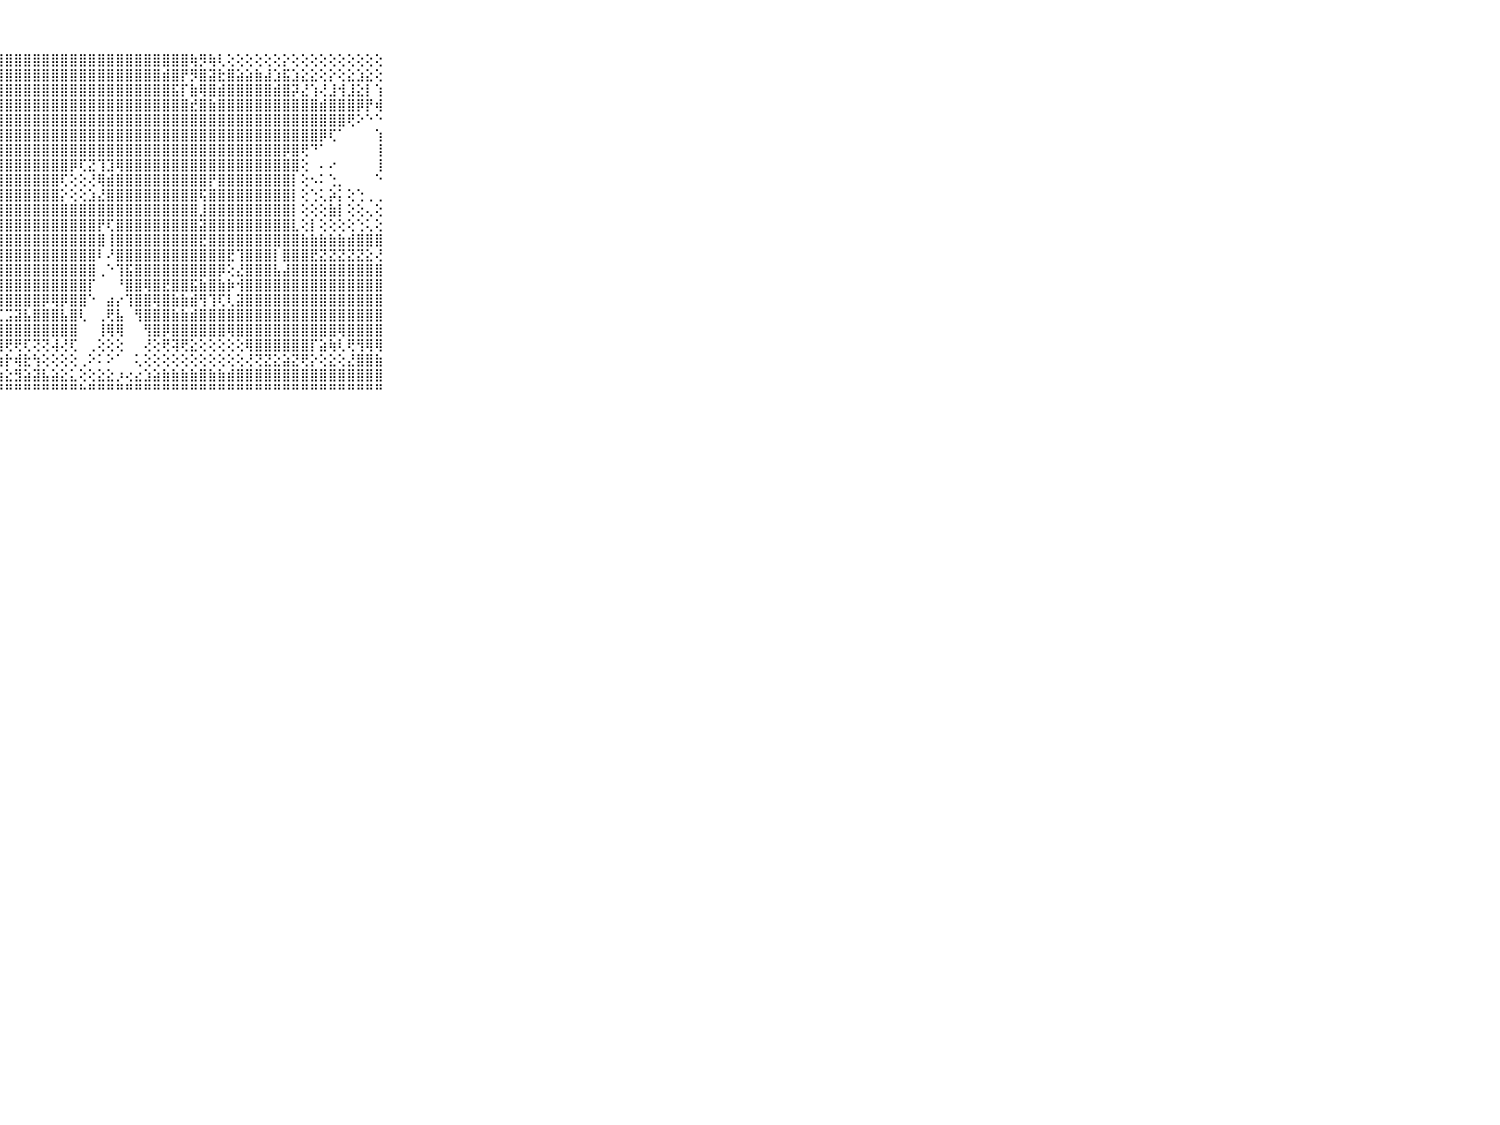

⠀⠀⠀⠀⠀⠀⠀⠀⠀⠀⠀⣿⣿⣿⣿⣿⣿⣿⣿⣿⣿⣿⣿⣿⣿⣿⣿⣿⣿⣿⣿⣿⣿⣿⣿⣿⣿⣿⣿⣿⣿⣿⣿⣿⣿⣿⣿⣿⢷⡻⢷⢇⢕⢕⢕⢕⢕⢕⡕⢕⢕⢕⢕⢕⢕⢕⢕⢕⢕⠀⠀⠀⠀⠀⠀⠀⠀⠀⠀⠀⠀
⠀⠀⠀⠀⠀⠀⠀⠀⠀⠀⠀⣿⣿⣿⣿⣿⣿⣿⣿⣿⣿⣿⣿⣿⣿⣿⣿⣿⣿⣿⣿⣿⣿⣿⣿⣿⣿⣿⣿⣿⣿⣿⣿⣿⣿⣾⣿⡟⡻⣿⣽⣗⣿⣵⣵⣷⣼⣱⣯⣱⣕⣕⢕⡕⢕⣕⣱⣕⢕⠀⠀⠀⠀⠀⠀⠀⠀⠀⠀⠀⠀
⠀⠀⠀⠀⠀⠀⠀⠀⠀⠀⠀⣿⣿⣿⣿⣿⣿⣿⣿⣿⣿⣿⣿⣿⣿⣿⣿⣿⣿⣿⣿⣿⣿⣿⣿⣿⣿⣿⣿⣿⣿⣿⣿⣿⣿⣿⣯⡏⣷⢿⣿⣾⣿⣿⣿⣿⣿⣾⣿⡽⣜⢱⢜⣸⢺⣸⣕⡇⢱⠀⠀⠀⠀⠀⠀⠀⠀⠀⠀⠀⠀
⠀⠀⠀⠀⠀⠀⠀⠀⠀⠀⠀⣿⣿⣿⣿⣿⣿⣿⣿⣿⣿⣿⣿⣿⣿⣿⣿⣿⣿⣿⣿⣿⣿⣿⣿⣿⣿⣿⣿⣿⣿⣿⣿⣿⣿⣿⣿⣿⣞⣿⣷⣿⣿⣿⣿⣿⣿⣿⣿⣿⣿⣿⣾⣿⣿⣿⡿⡟⢾⠀⠀⠀⠀⠀⠀⠀⠀⠀⠀⠀⠀
⠀⠀⠀⠀⠀⠀⠀⠀⠀⠀⠀⣿⣿⣿⣿⣿⣿⣿⣿⣿⣿⣿⣿⣿⣿⣿⣿⣿⣿⣿⣿⣿⣿⣿⣿⣿⣿⣿⣿⣿⣿⣿⣿⣿⣿⣿⣿⣿⣿⣿⣿⣿⣿⣿⣿⣿⣿⣿⣿⣿⣿⣿⣿⣿⣿⢟⠕⠑⠑⠀⠀⠀⠀⠀⠀⠀⠀⠀⠀⠀⠀
⠀⠀⠀⠀⠀⠀⠀⠀⠀⠀⠀⣿⣿⢿⢿⢿⣿⣿⣿⣿⣿⣿⣿⣿⣿⣿⣿⣿⣿⣿⣿⣿⣿⣿⣿⣿⣿⣿⣿⣿⣿⣿⣿⣿⣿⣿⣿⣿⣿⣿⣿⣿⣿⣿⣿⣿⣿⣿⣿⣿⣿⣿⡿⢏⠁⠀⠀⠀⢱⠀⠀⠀⠀⠀⠀⠀⠀⠀⠀⠀⠀
⠀⠀⠀⠀⠀⠀⠀⠀⠀⠀⠀⣑⡗⢟⢹⢷⣕⢹⢝⢿⣿⣿⣿⣿⣿⣿⣿⣿⣿⣿⣿⣿⣿⣿⣿⣿⣿⣿⣿⣿⣿⣿⣿⣿⣿⣿⣿⣿⣿⣿⣿⣿⣿⣿⣿⣿⣿⣿⡿⣿⢟⠙⠁⠀⠀⠀⠀⠀⢸⠀⠀⠀⠀⠀⠀⠀⠀⠀⠀⠀⠀
⠀⠀⠀⠀⠀⠀⠀⠀⠀⠀⠀⢕⢕⢕⢕⢕⢜⢻⣿⣧⢝⣿⣿⣿⣿⣿⣿⣿⣿⣿⣿⣿⣿⣿⣿⡿⢏⣝⢹⣹⢿⣿⣿⣿⣿⣿⣿⣿⣿⣿⣿⣿⣿⣿⣿⣿⣿⣿⣿⣿⢕⠀⠄⠔⠀⠀⠀⠀⢸⠀⠀⠀⠀⠀⠀⠀⠀⠀⠀⠀⠀
⠀⠀⠀⠀⠀⠀⠀⠀⠀⠀⠀⢕⢕⢕⢕⢕⢕⢕⢜⢿⣷⣜⣿⣿⣿⣿⣿⣿⣿⣿⣿⣿⣿⣿⢏⢕⢕⢜⢿⣾⣿⣿⣿⣿⣿⣿⣿⣿⣿⣿⡟⣿⣿⣿⣿⣿⣿⣿⣿⡇⢕⠢⠅⢑⡀⠀⠀⠀⠑⠀⠀⠀⠀⠀⠀⠀⠀⠀⠀⠀⠀
⠀⠀⠀⠀⠀⠀⠀⠀⠀⠀⠀⣿⣷⣷⣷⣷⣷⣵⣵⣸⣿⣿⢽⣿⣿⣿⣿⣿⣿⣿⣿⣿⣿⣿⡕⢕⢕⣱⣜⣿⣿⣿⣿⣿⣿⣿⣿⣿⣿⢯⣿⣿⣿⣿⣿⣿⣿⣿⣿⡇⢕⢑⢅⡵⡅⢕⢑⢀⢀⠀⠀⠀⠀⠀⠀⠀⠀⠀⠀⠀⠀
⠀⠀⠀⠀⠀⠀⠀⠀⠀⠀⠀⣿⣿⣿⣿⣿⣿⣿⣿⣿⣿⡟⣿⣿⣿⣿⣿⣿⣿⣿⣿⣿⣿⣿⣿⣿⣿⣿⣿⣿⣿⣿⣿⣿⣿⣿⣿⣿⣿⣸⣿⣿⣿⣿⣿⣿⣿⣿⣿⡇⢕⢕⢕⣷⡇⢕⢕⢄⢕⠀⠀⠀⠀⠀⠀⠀⠀⠀⠀⠀⠀
⠀⠀⠀⠀⠀⠀⠀⠀⠀⠀⠀⣿⣿⣿⣿⣿⣿⣿⣿⣿⣿⣿⣾⣿⣿⣿⣿⣿⣿⣿⣿⣿⣿⣿⣿⣿⣿⣿⡟⢏⣿⣿⣿⣿⣿⣿⣿⣿⣿⣽⣿⣿⣿⣿⣿⣿⣿⣿⣿⣇⢕⡇⢕⢕⢕⢕⢑⢅⢕⠀⠀⠀⠀⠀⠀⠀⠀⠀⠀⠀⠀
⠀⠀⠀⠀⠀⠀⠀⠀⠀⠀⠀⣿⣿⣿⣿⣿⣿⣿⣿⣿⣿⣿⢻⣿⣿⣿⣿⣿⣿⣿⣿⣿⣿⣿⣿⣿⣿⣿⣿⢸⣿⣿⣿⣿⣿⣿⣿⣿⣿⣟⣿⣿⣿⣿⣿⣿⣿⣿⣿⣿⣷⣷⣷⣷⣷⣾⣿⣿⣿⠀⠀⠀⠀⠀⠀⠀⠀⠀⠀⠀⠀
⠀⠀⠀⠀⠀⠀⠀⠀⠀⠀⠀⣿⣿⣿⣿⣿⣿⣿⣿⣿⣿⣿⢸⣿⣿⣿⣿⣿⣿⣿⣿⣿⣿⣿⣿⣿⣿⣿⠇⠜⣿⣿⣿⣿⣿⣿⣿⣿⣿⣿⣿⣿⣟⢹⣿⣿⣿⡇⣿⣿⣿⣟⣝⣝⣝⣝⣝⣕⢜⠀⠀⠀⠀⠀⠀⠀⠀⠀⠀⠀⠀
⠀⠀⠀⠀⠀⠀⠀⠀⠀⠀⠀⣿⣿⣿⣿⣿⣿⣿⣿⣿⣿⣿⢼⣿⣿⣿⣿⣿⣿⣿⣿⣿⣿⣿⣿⣿⣿⣿⢀⠑⢹⣯⣿⣿⣿⣿⣿⣿⣿⣿⣿⡿⢕⣜⣿⣿⣿⣧⣼⣿⣿⣿⣿⣿⣿⣿⣿⣿⣿⠀⠀⠀⠀⠀⠀⠀⠀⠀⠀⠀⠀
⠀⠀⠀⠀⠀⠀⠀⠀⠀⠀⠀⣿⣿⣿⣿⣿⣿⣿⣿⣿⣿⣿⣸⣿⣿⣿⣿⣿⣿⣿⣿⣿⣿⣿⣿⣿⣿⡏⠀⠀⠘⣿⣿⢿⣿⣟⣿⣿⣯⣷⣿⣷⡷⢺⣿⣿⣿⣿⣿⣿⣿⣿⣿⣿⣿⣿⣿⣿⣿⠀⠀⠀⠀⠀⠀⠀⠀⠀⠀⠀⠀
⠀⠀⠀⠀⠀⠀⠀⠀⠀⠀⠀⣿⣿⣿⣿⣿⣿⣿⣿⣿⣿⢿⢟⣿⣿⣿⣿⣿⣿⣿⣿⣿⡿⢿⡿⣿⣿⠑⠀⣴⡔⢹⣿⣿⢿⣿⣷⣷⣾⢻⢹⢏⢇⣽⣿⣿⣿⣿⣿⣿⣿⣿⣿⣿⣿⣿⣿⣿⣿⠀⠀⠀⠀⠀⠀⠀⠀⠀⠀⠀⠀
⠀⠀⠀⠀⠀⠀⠀⠀⠀⠀⠀⣻⣿⣿⣿⣿⣿⣿⣿⣽⣽⣵⣵⢿⢿⢟⢟⣏⣩⣽⣧⣿⣿⣿⣧⣿⢇⠀⢀⢟⣧⠀⢻⣿⣿⣿⣷⣷⣾⣿⣿⣿⣿⣿⣿⣿⣿⣿⣿⣿⣿⣿⣿⣿⣿⣿⣿⣿⣿⠀⠀⠀⠀⠀⠀⠀⠀⠀⠀⠀⠀
⠀⠀⠀⠀⠀⠀⠀⠀⠀⠀⠀⣿⣿⢿⠿⢟⢟⢟⢽⣽⣵⢕⢕⣵⣿⣿⣿⣿⣿⣿⣿⣿⣿⣿⣿⣿⠀⠀⢸⢿⢿⠀⠀⢻⣿⡿⣿⣿⣿⣿⣿⣿⢿⣿⣿⣿⣿⣿⣿⣿⣿⣿⣿⣿⢿⣿⣿⣿⣿⠀⠀⠀⠀⠀⠀⠀⠀⠀⠀⠀⠀
⠀⠀⠀⠀⠀⠀⠀⠀⠀⠀⠀⢕⢱⢕⢗⢱⢷⢟⣿⣿⣿⢟⢕⢽⣿⢿⢿⣿⢟⢟⢏⢝⢝⢼⢜⢏⠀⢀⢕⢕⢕⠀⠀⢜⢕⢟⢽⢟⣕⢕⢕⢕⢕⢕⢿⣿⣿⣿⣿⣿⣿⡏⣵⢷⢇⢟⢻⢿⢿⠀⠀⠀⠀⠀⠀⠀⠀⠀⠀⠀⠀
⠀⠀⠀⠀⠀⠀⠀⠀⠀⠀⠀⢕⢕⢕⢕⢕⢕⢕⢝⢝⢏⢕⢕⡕⡞⢧⢵⢷⡗⢾⣗⢳⢕⢕⢕⢕⢀⠕⠅⠕⠁⠀⢅⢕⢕⢕⢕⢕⢕⢕⢕⢕⢕⢕⢜⢝⣝⣕⣵⣝⢟⡕⢕⣕⢕⣜⣿⣿⣷⠀⠀⠀⠀⠀⠀⠀⠀⠀⠀⠀⠀
⠀⠀⠀⠀⠀⠀⠀⠀⠀⠀⠀⢕⢕⢕⢕⢕⢕⢕⢕⣕⣕⣕⣜⣝⣗⣣⣵⣵⣕⣻⣵⣽⣧⣵⣕⣅⢕⢕⣕⣕⡰⢔⣔⣱⣵⣷⣷⣷⣷⣿⣷⣷⣾⣿⣿⣿⣿⣿⣿⣿⣿⣿⣿⣿⣿⣿⣿⣿⣿⠀⠀⠀⠀⠀⠀⠀⠀⠀⠀⠀⠀
⠀⠀⠀⠀⠀⠀⠀⠀⠀⠀⠀⠑⠓⠃⠓⠓⠃⠚⠚⠛⠛⠛⠛⠛⠛⠛⠛⠛⠛⠛⠛⠛⠛⠛⠛⠛⠓⠛⠛⠛⠛⠛⠛⠛⠛⠛⠛⠛⠛⠛⠛⠛⠛⠛⠛⠛⠛⠛⠛⠛⠛⠛⠛⠛⠛⠛⠛⠛⠛⠀⠀⠀⠀⠀⠀⠀⠀⠀⠀⠀⠀